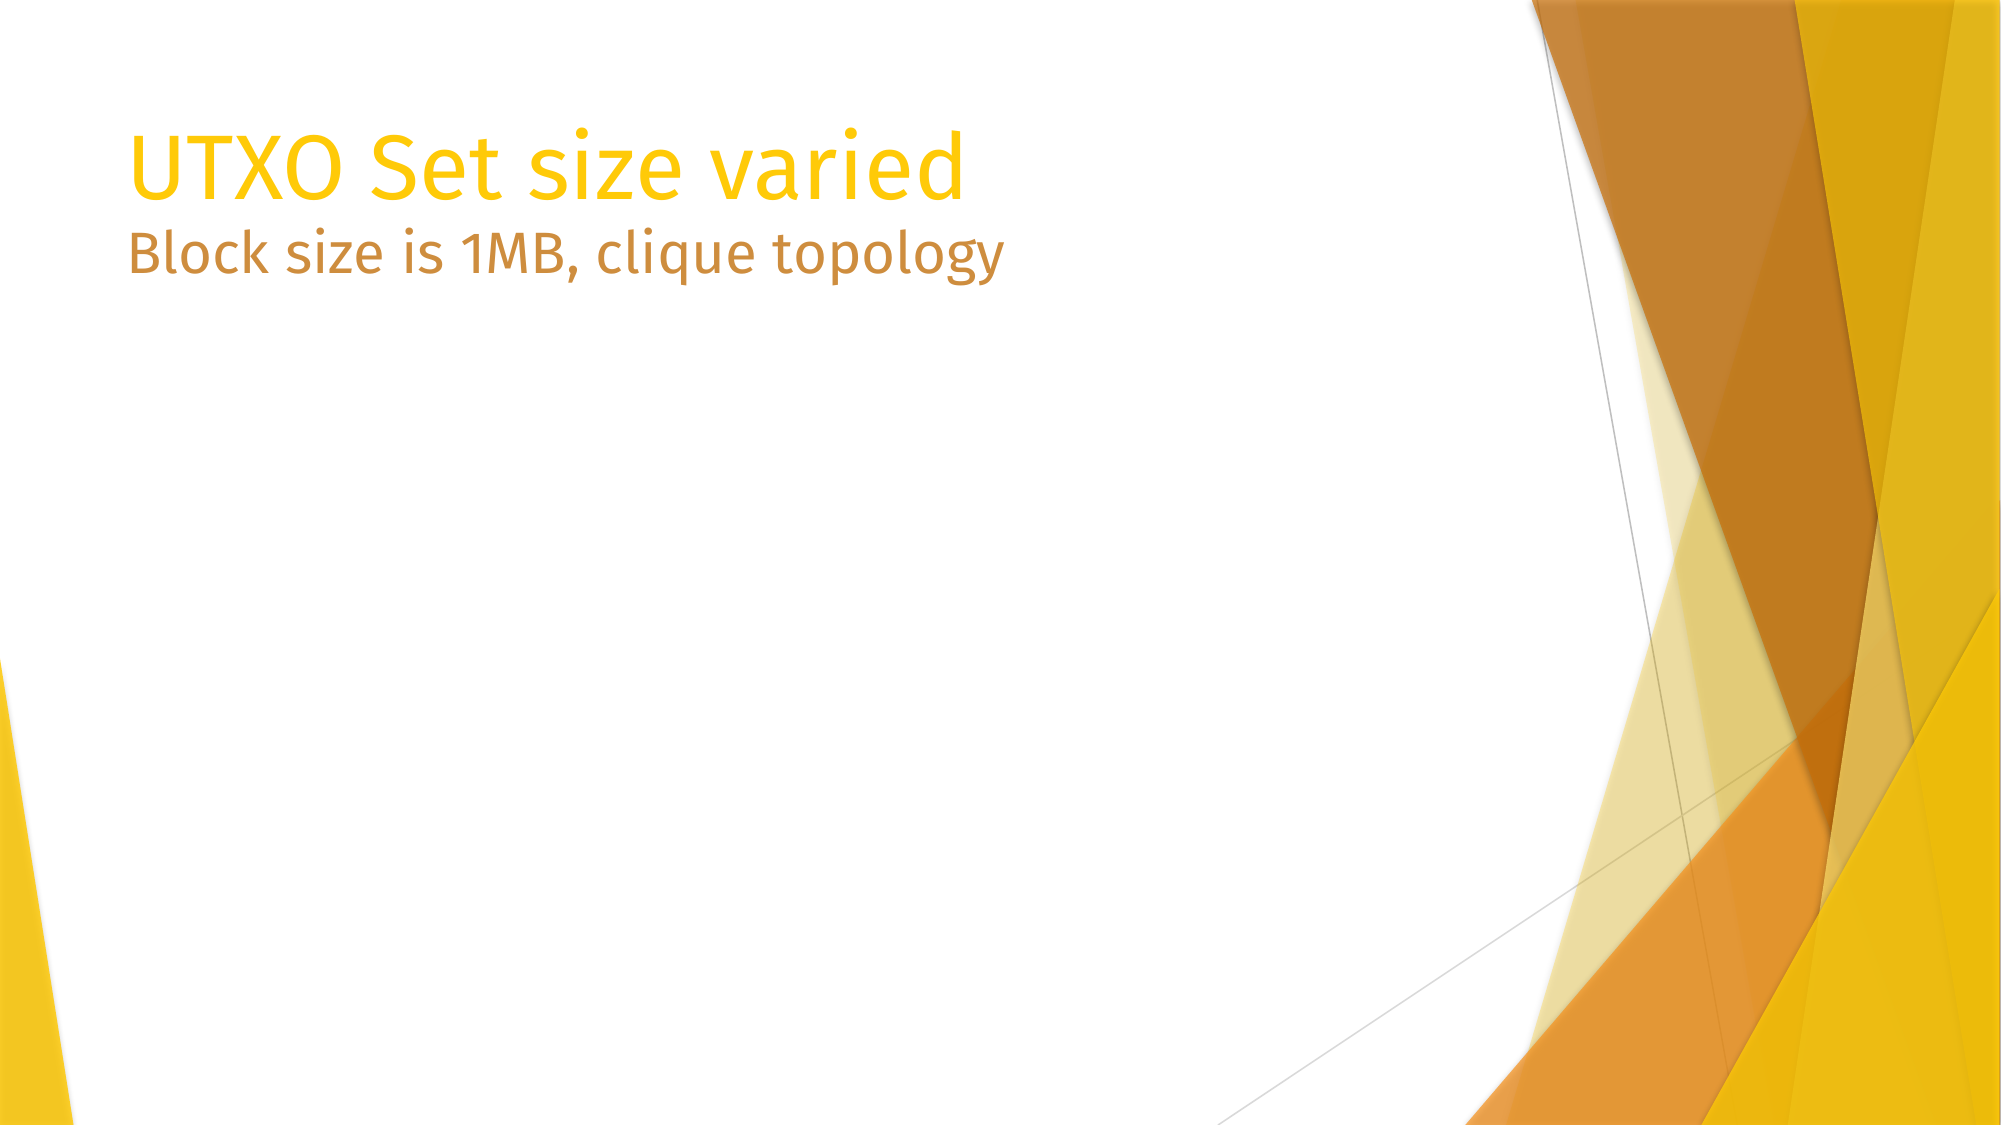

# UTXO Set size varied
Block size is 1MB, clique topology